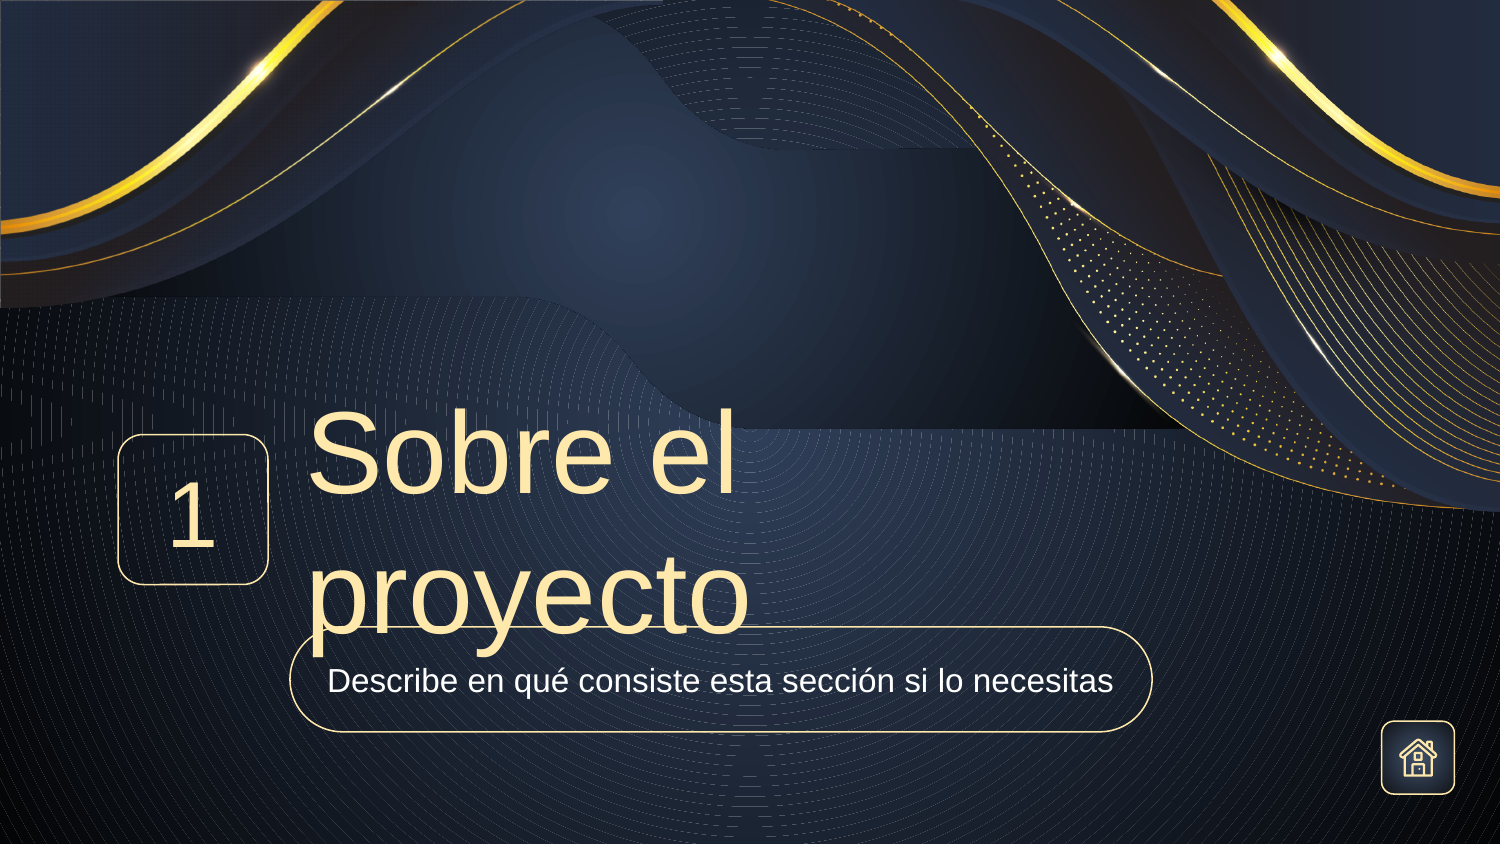

1
# Sobre el proyecto

Describe en qué consiste esta sección si lo necesitas